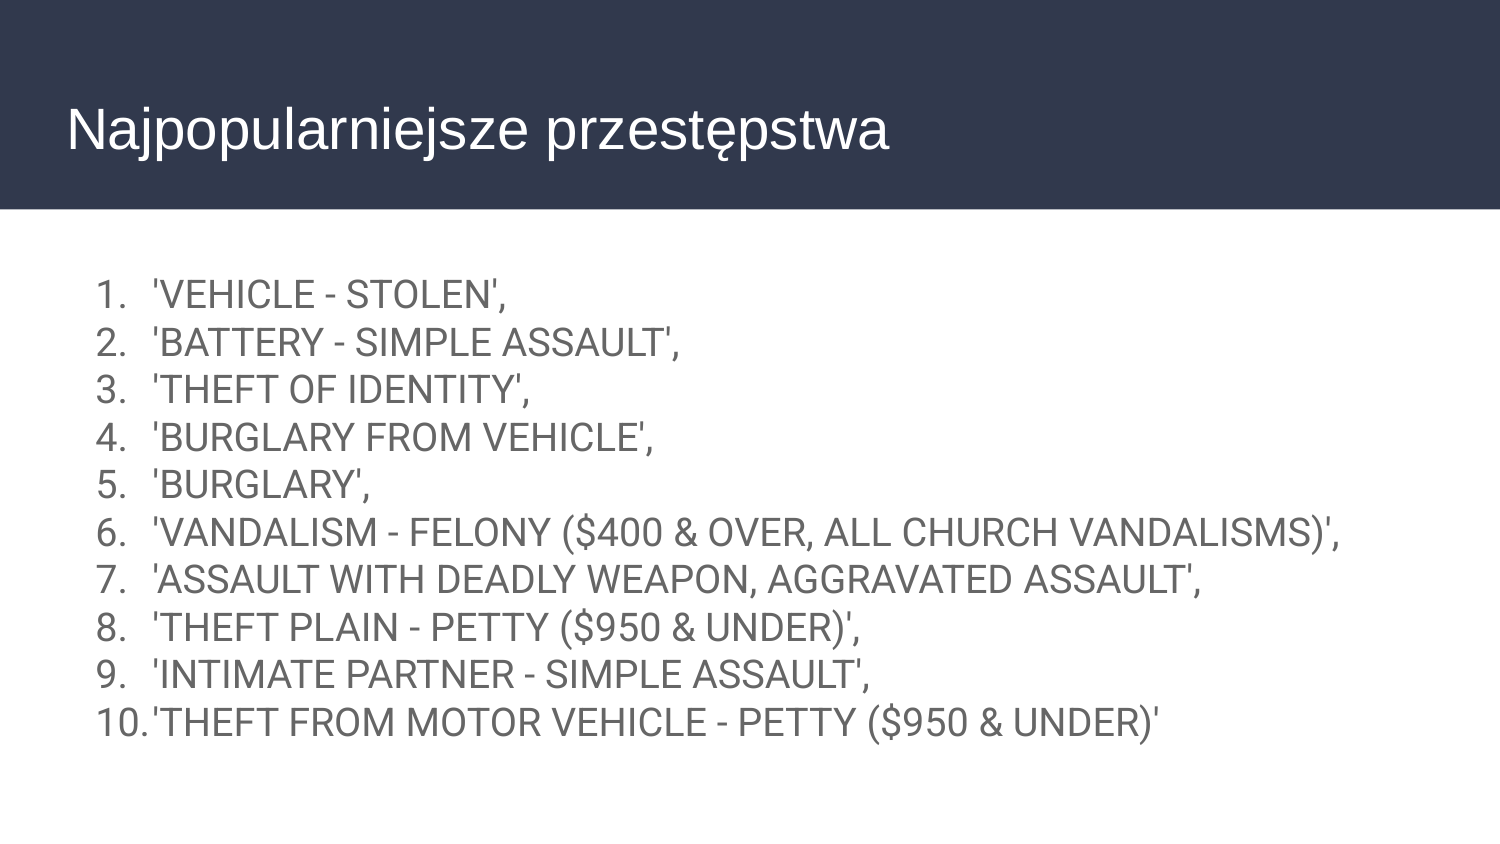

# Najpopularniejsze przestępstwa
'VEHICLE - STOLEN',
'BATTERY - SIMPLE ASSAULT',
'THEFT OF IDENTITY',
'BURGLARY FROM VEHICLE',
'BURGLARY',
'VANDALISM - FELONY ($400 & OVER, ALL CHURCH VANDALISMS)',
'ASSAULT WITH DEADLY WEAPON, AGGRAVATED ASSAULT',
'THEFT PLAIN - PETTY ($950 & UNDER)',
'INTIMATE PARTNER - SIMPLE ASSAULT',
'THEFT FROM MOTOR VEHICLE - PETTY ($950 & UNDER)'